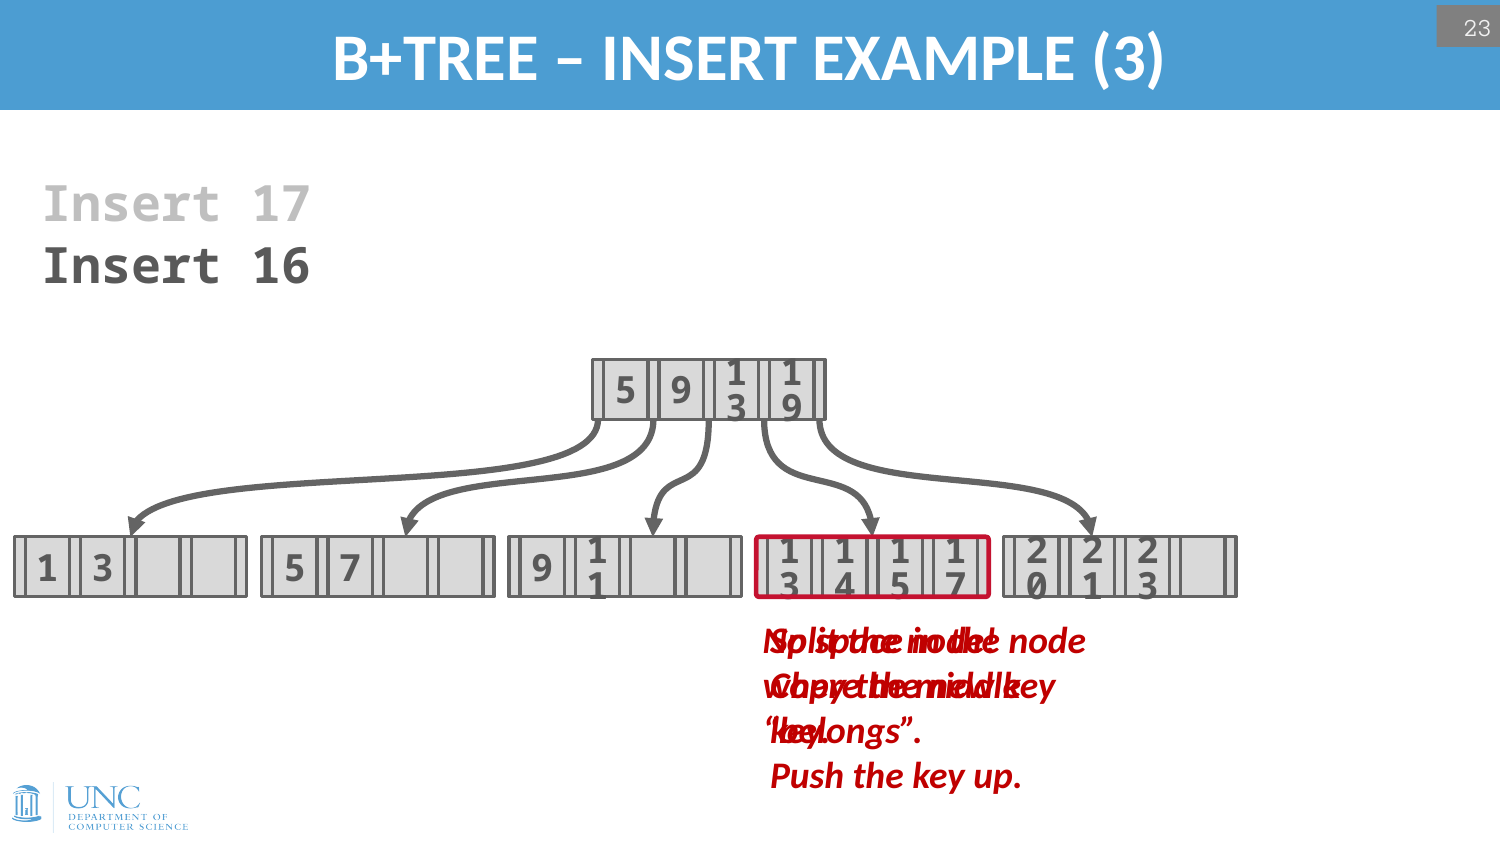

# B+TREE – INSERT EXAMPLE (3)
23
Insert 17
Insert 16

5

9

13

19

1

3

5

7

9

11

13

14

15

17

20

21

23

Split the node!
Copy the middle key.
Push the key up.
No space in the node where the new key “belongs”.